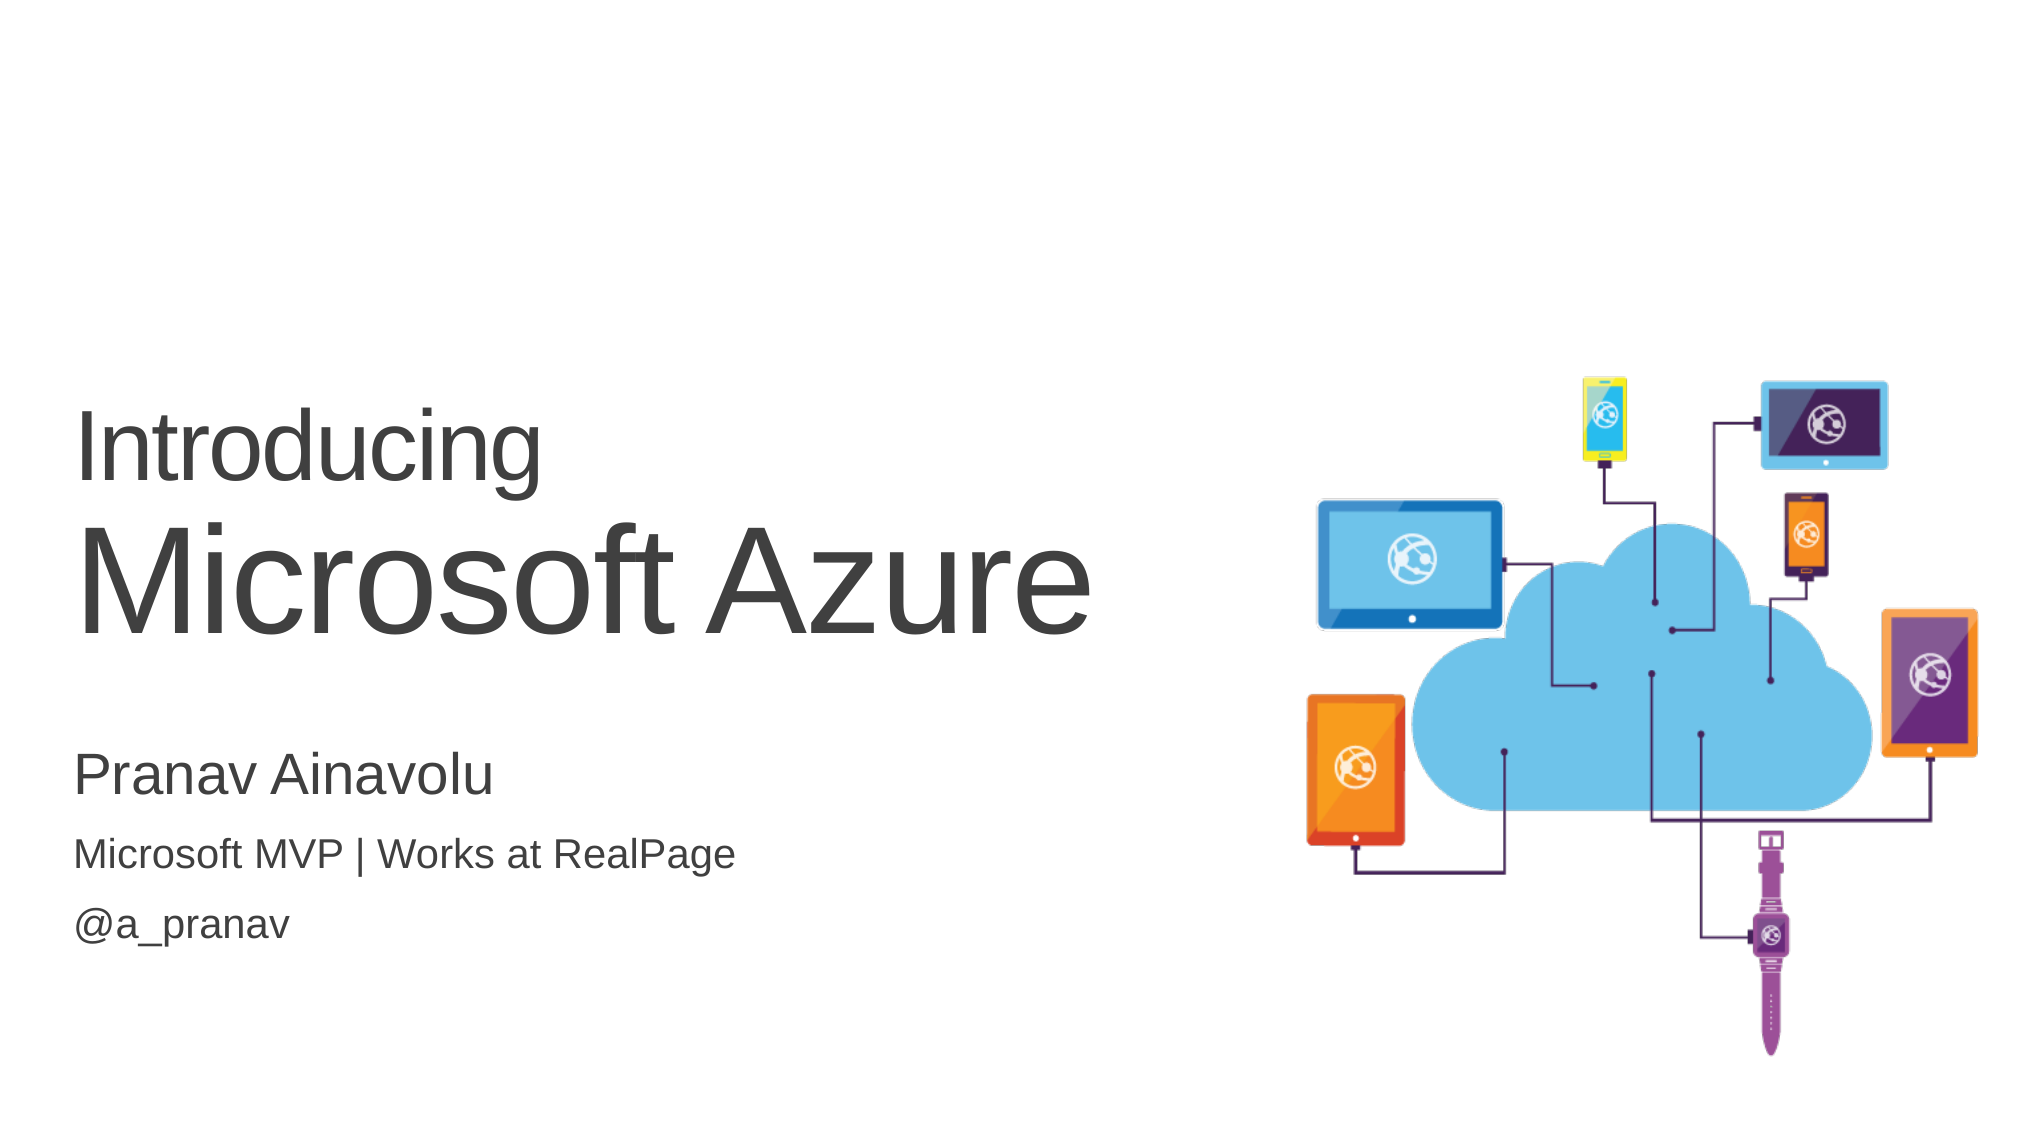

Introducing
Microsoft Azure
Pranav Ainavolu
Microsoft MVP | Works at RealPage
@a_pranav